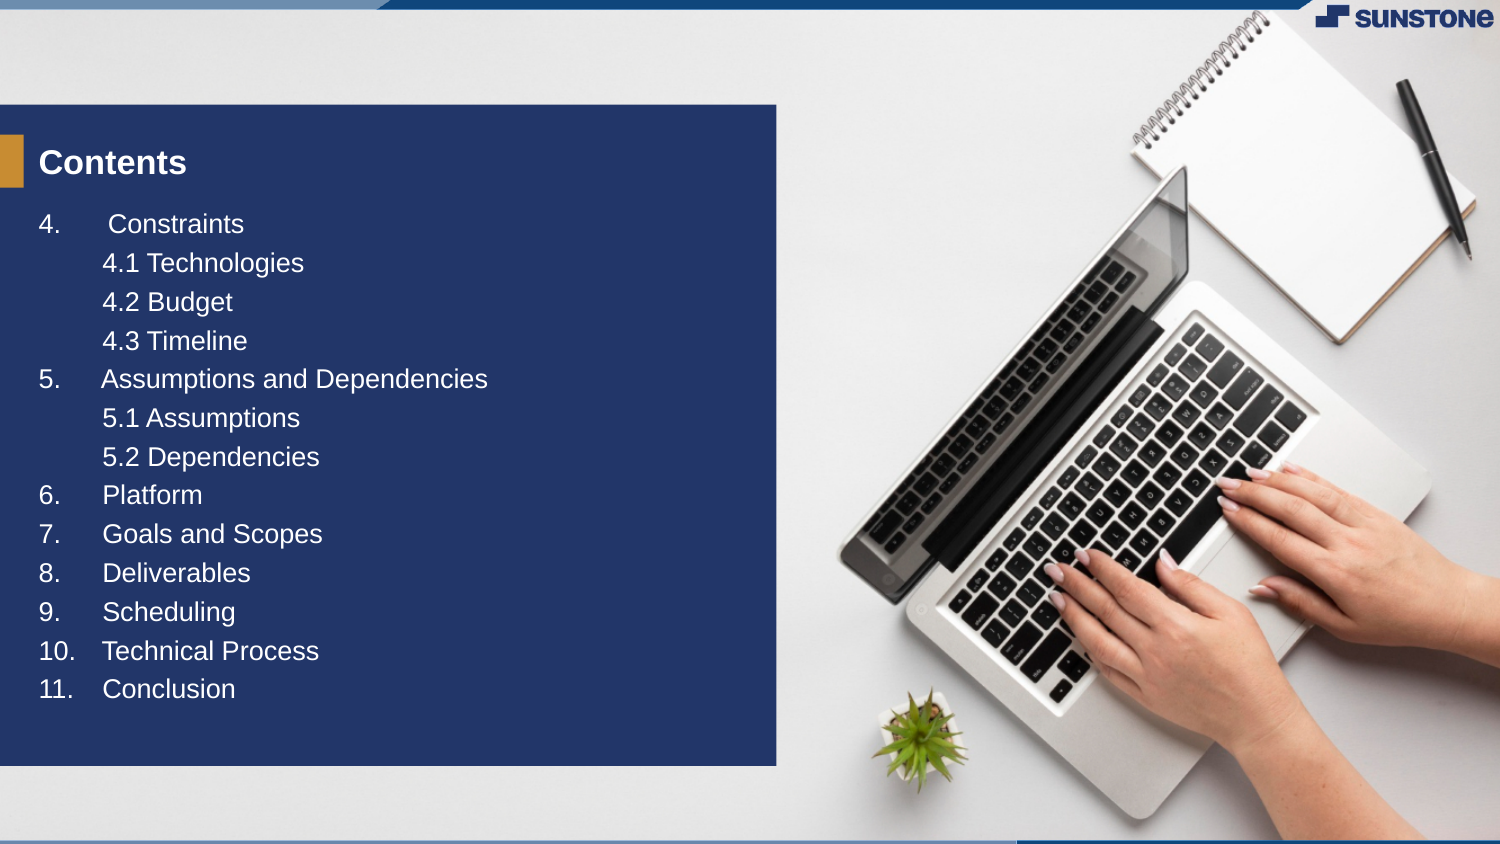

# Contents
4.	   Constraints
 	 4.1 Technologies
	 4.2 Budget
	 4.3 Timeline
5.	 Assumptions and Dependencies
	 5.1 Assumptions
	 5.2 Dependencies
6.	 Platform
7. 	 Goals and Scopes
8. 	 Deliverables
9. 	 Scheduling
10. 	 Technical Process
11. 	 Conclusion